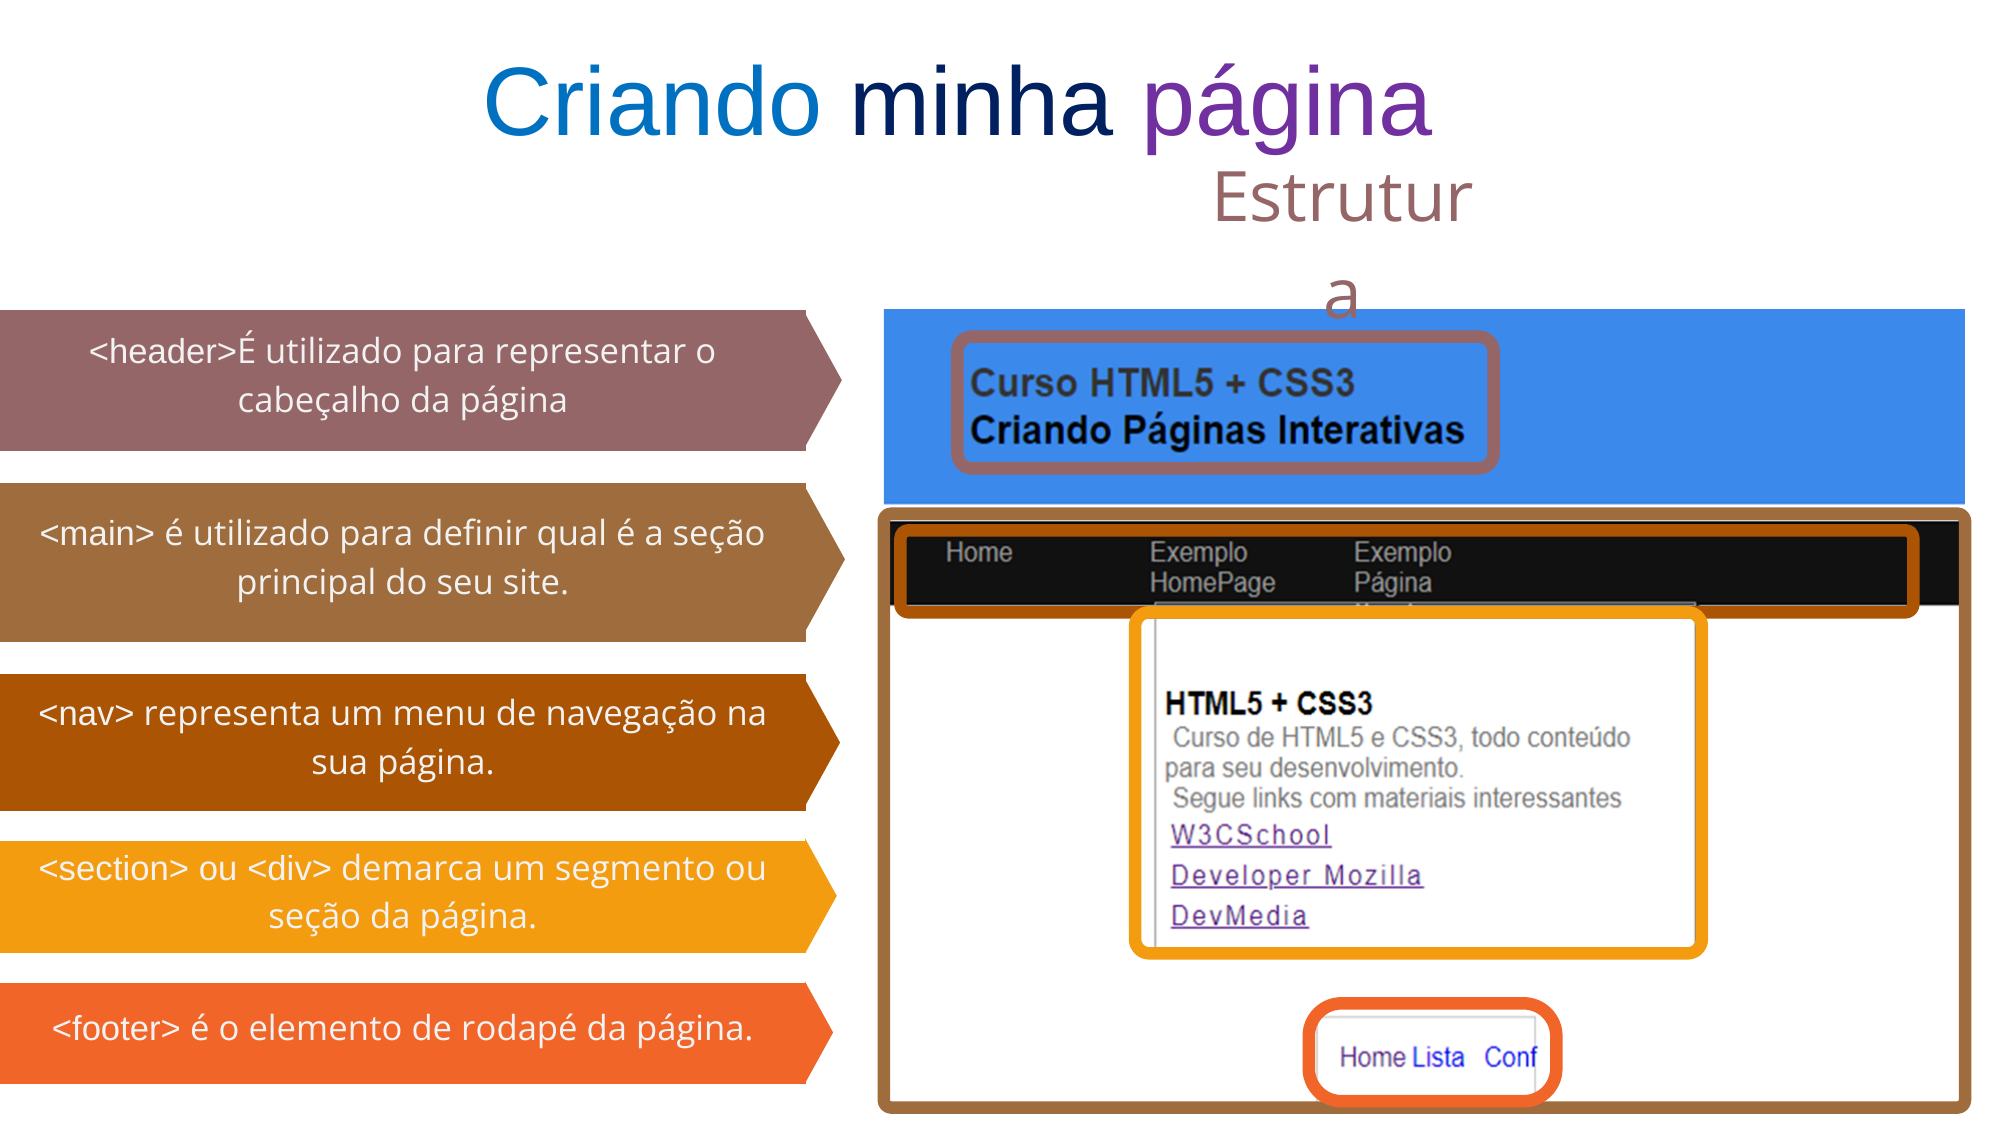

Criando minha página
Estrutura

<header>É utilizado para representar o cabeçalho da página

<main> é utilizado para definir qual é a seção principal do seu site.

<nav> representa um menu de navegação na sua página.

<section> ou <div> demarca um segmento ou seção da página.

<footer> é o elemento de rodapé da página.